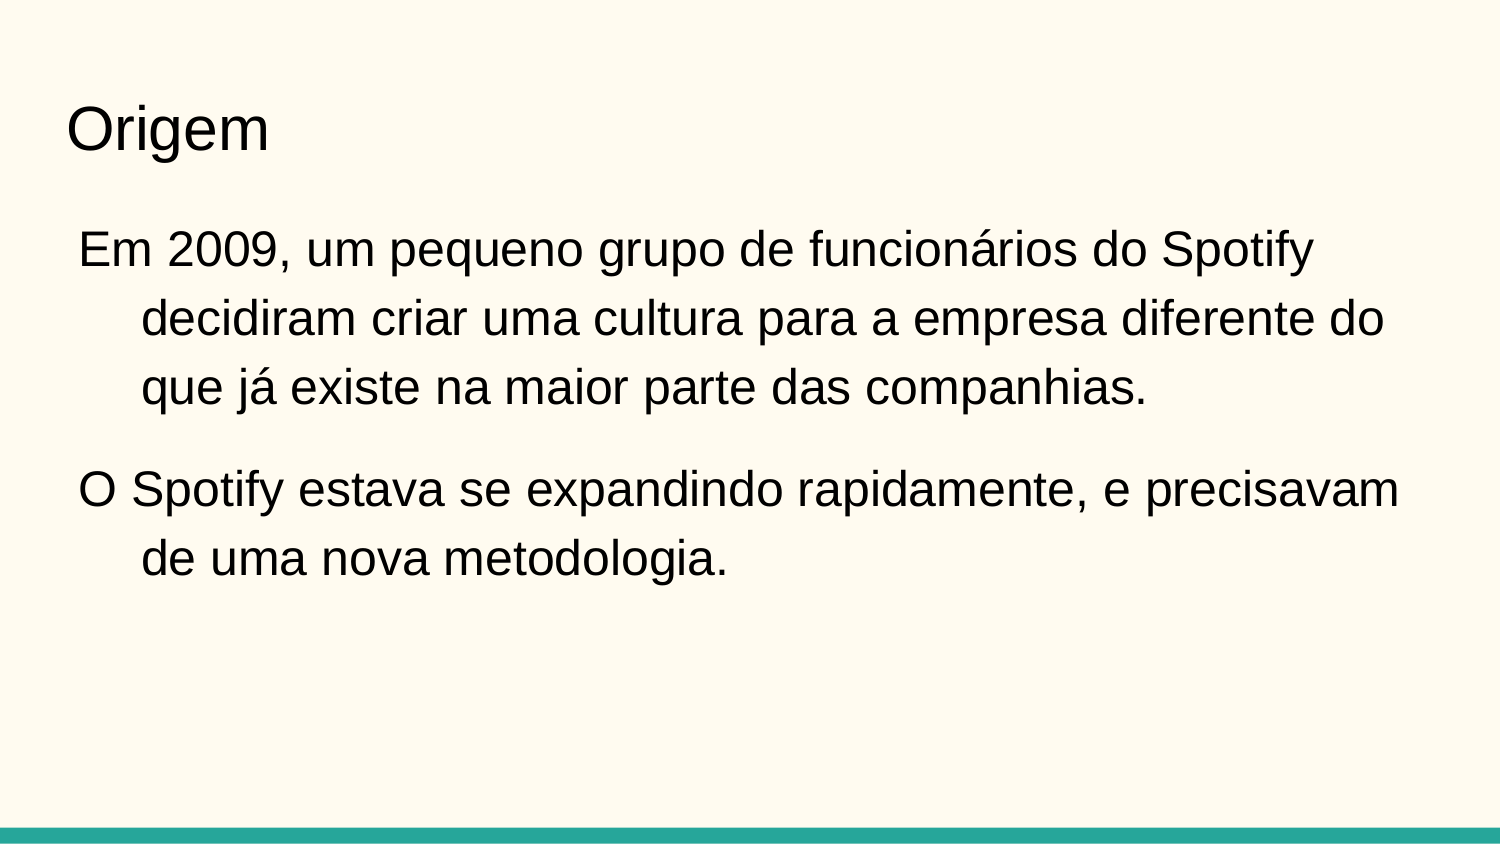

# Origem
Em 2009, um pequeno grupo de funcionários do Spotify decidiram criar uma cultura para a empresa diferente do que já existe na maior parte das companhias.
O Spotify estava se expandindo rapidamente, e precisavam de uma nova metodologia.